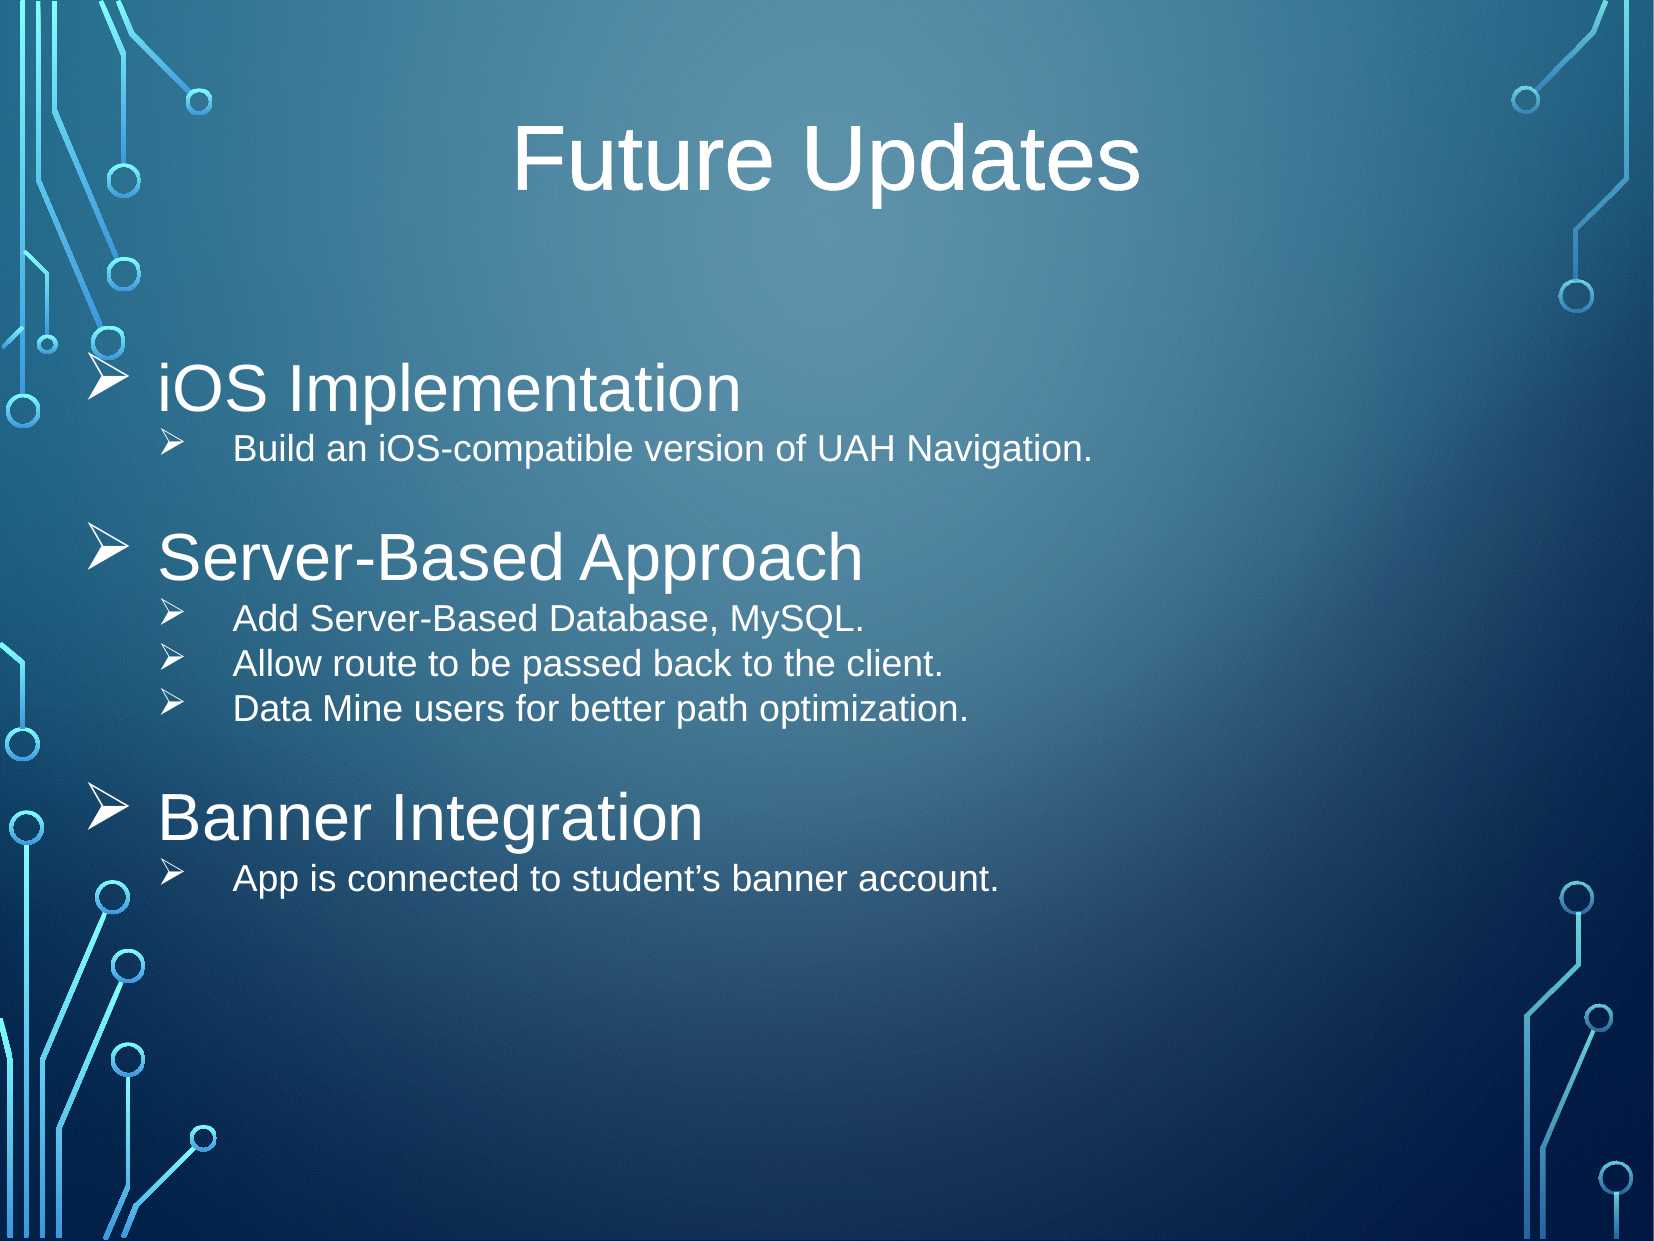

Future Updates
iOS Implementation
Build an iOS-compatible version of UAH Navigation.

Server-Based Approach
Add Server-Based Database, MySQL.
Allow route to be passed back to the client.
Data Mine users for better path optimization.

Banner Integration
App is connected to student’s banner account.